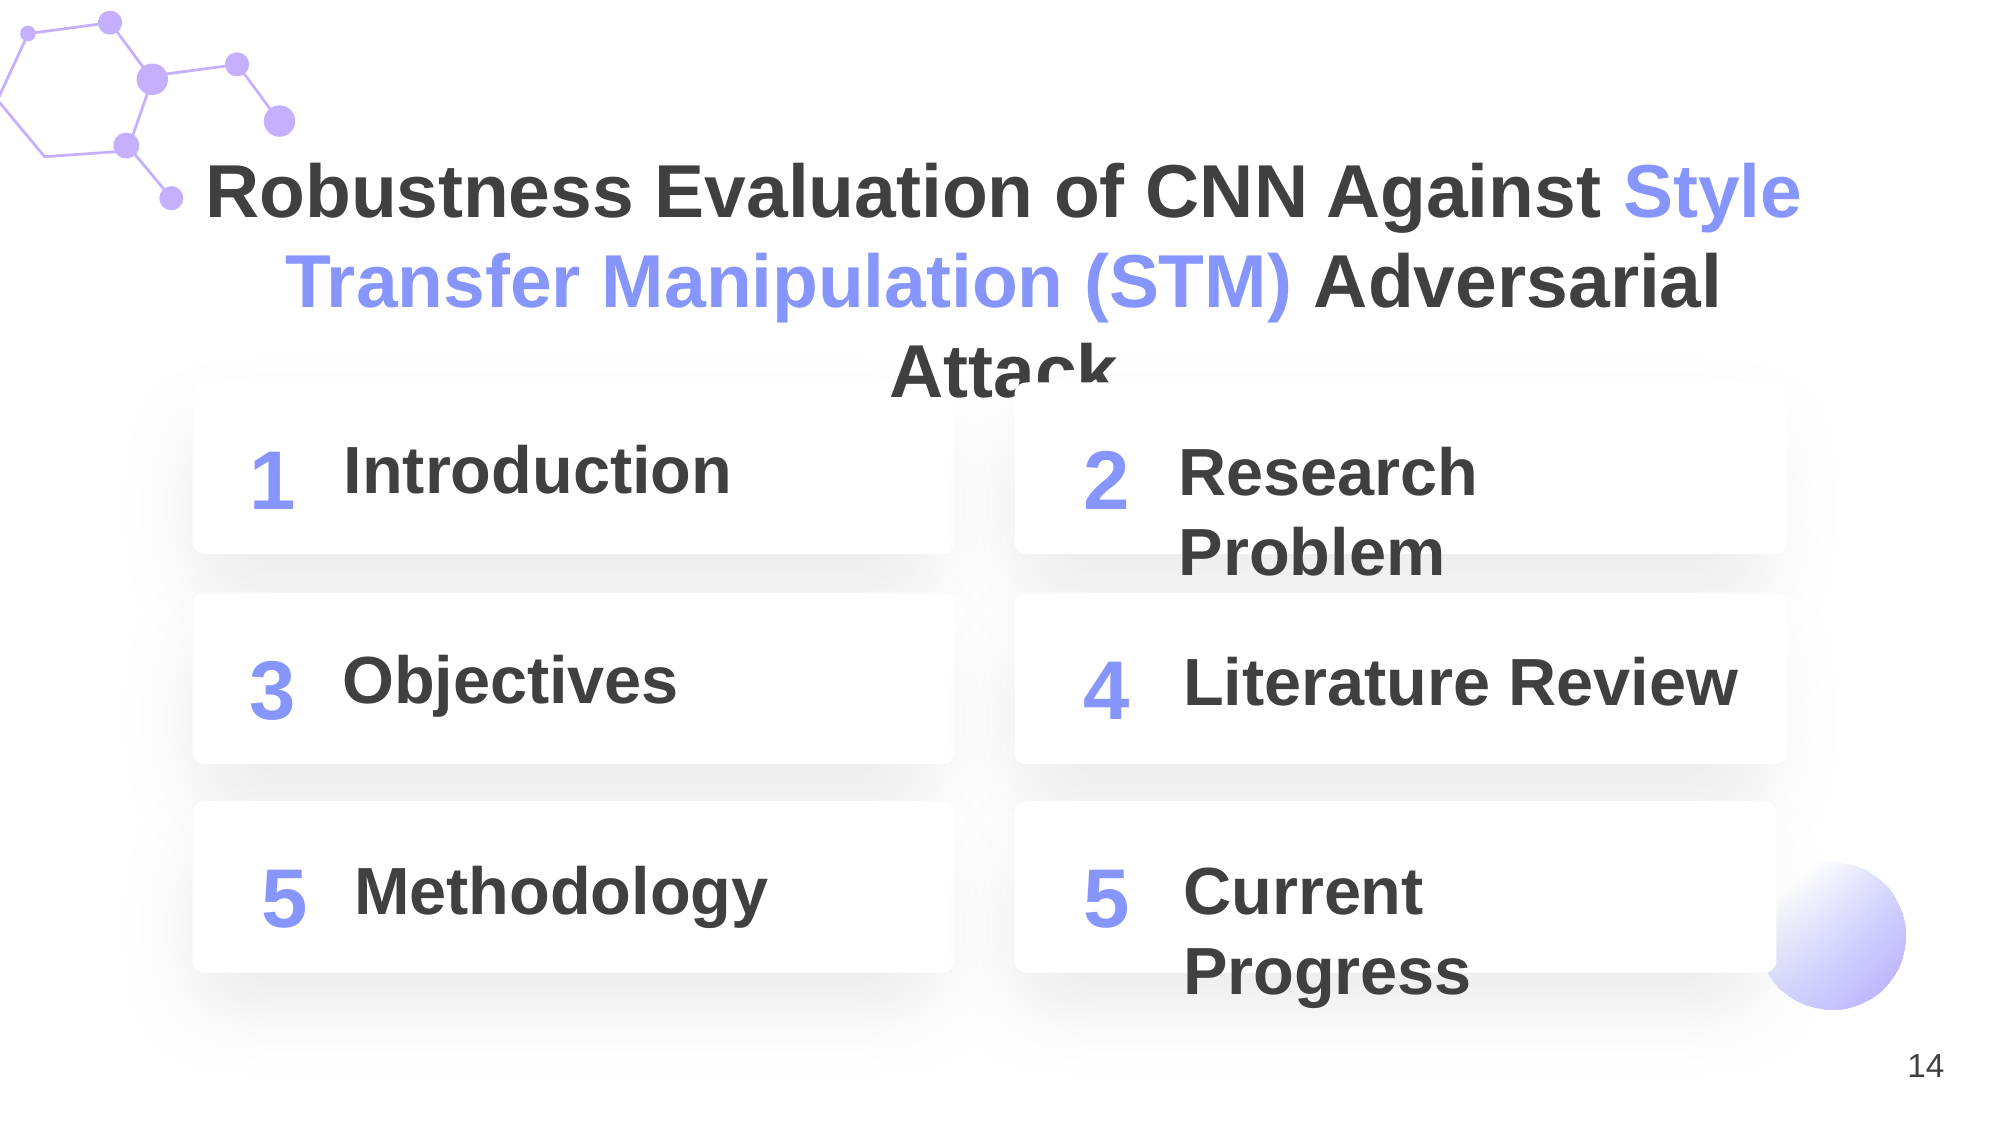

Robustness Evaluation of CNN Against Style Transfer Manipulation (STM) Adversarial Attack

1
Introduction

2
Research Problem

3
Objectives

4
Literature Review

5
Methodology

5
Current Progress